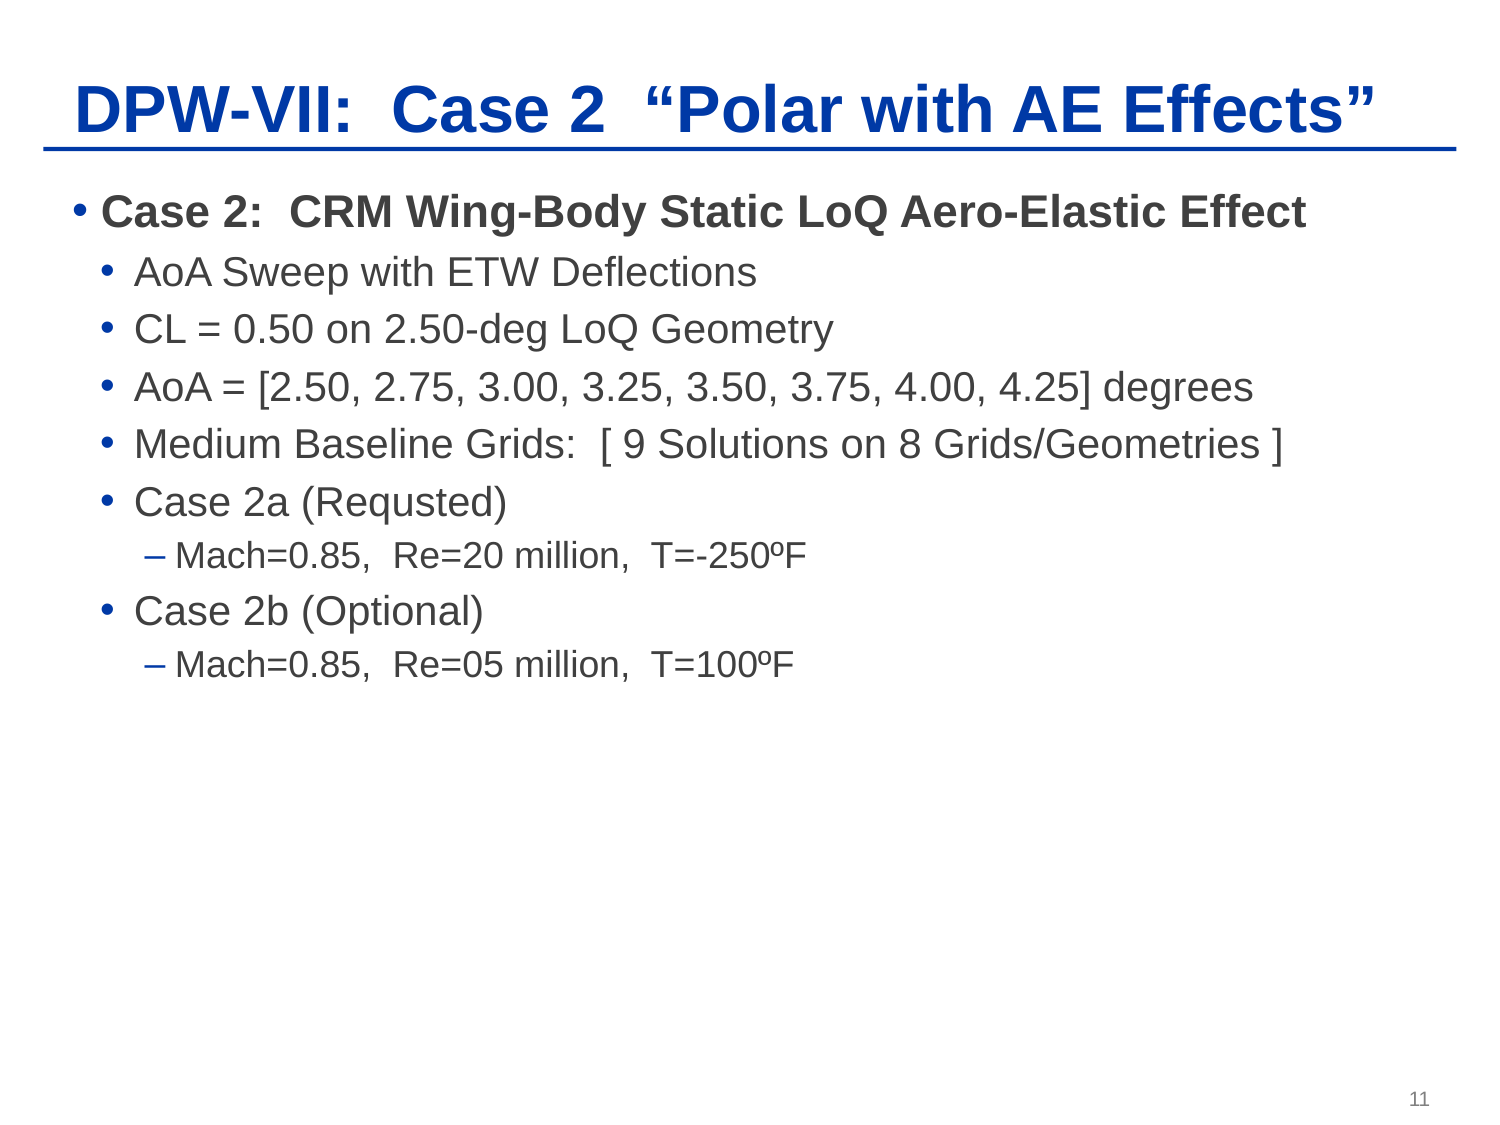

# DPW-VII:  Case 2  “Polar with AE Effects”
 Case 2:  CRM Wing-Body Static LoQ Aero-Elastic Effect
AoA Sweep with ETW Deflections
CL = 0.50 on 2.50-deg LoQ Geometry
AoA = [2.50, 2.75, 3.00, 3.25, 3.50, 3.75, 4.00, 4.25] degrees
Medium Baseline Grids:  [ 9 Solutions on 8 Grids/Geometries ]
Case 2a (Requsted)
Mach=0.85,  Re=20 million,  T=-250ºF
Case 2b (Optional)
Mach=0.85,  Re=05 million,  T=100ºF
11